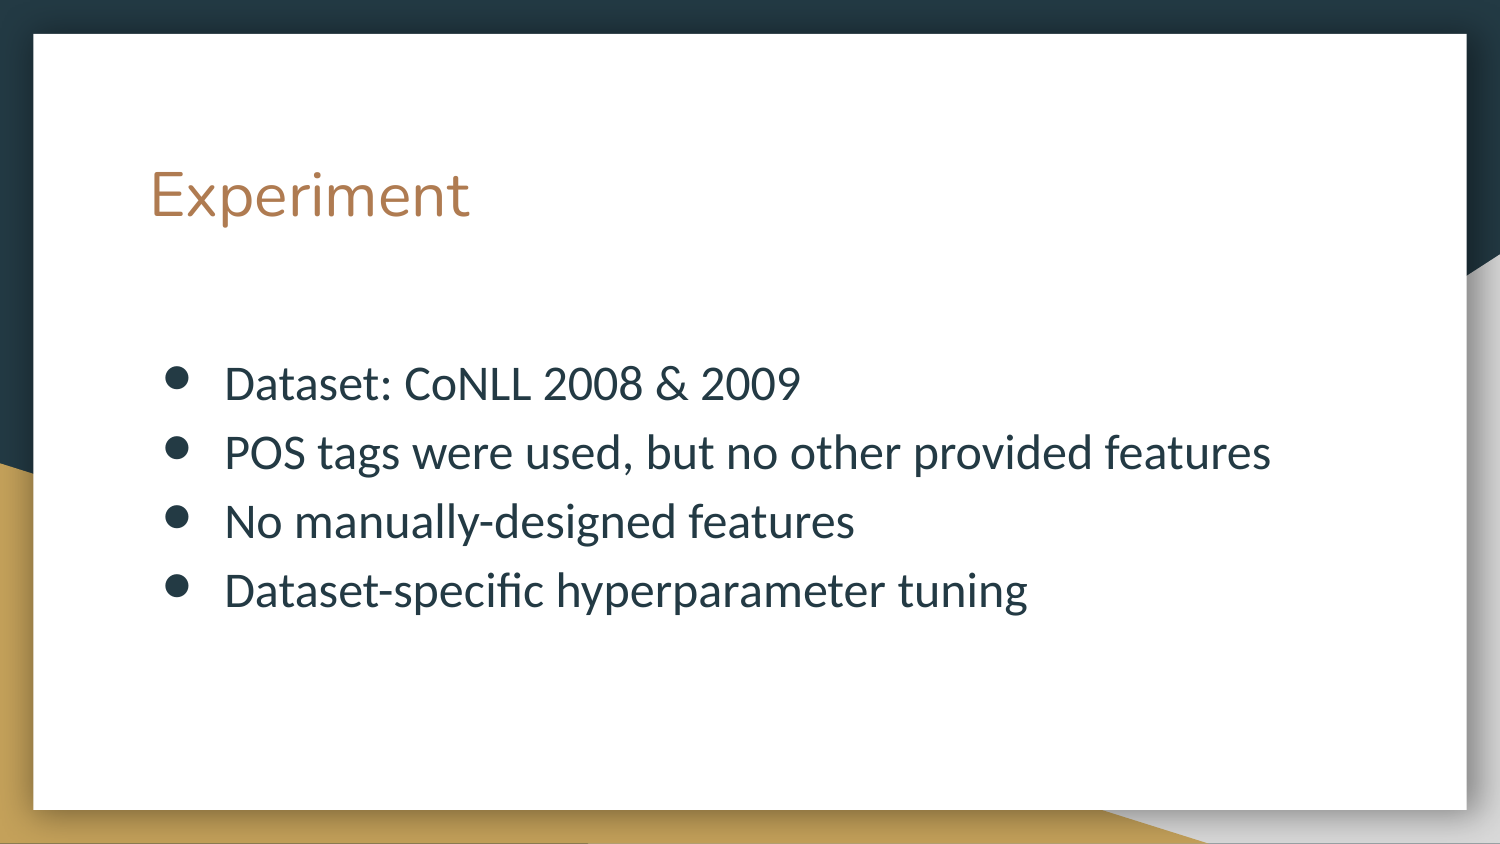

# Experiment
Dataset: CoNLL 2008 & 2009
POS tags were used, but no other provided features
No manually-designed features
Dataset-specific hyperparameter tuning